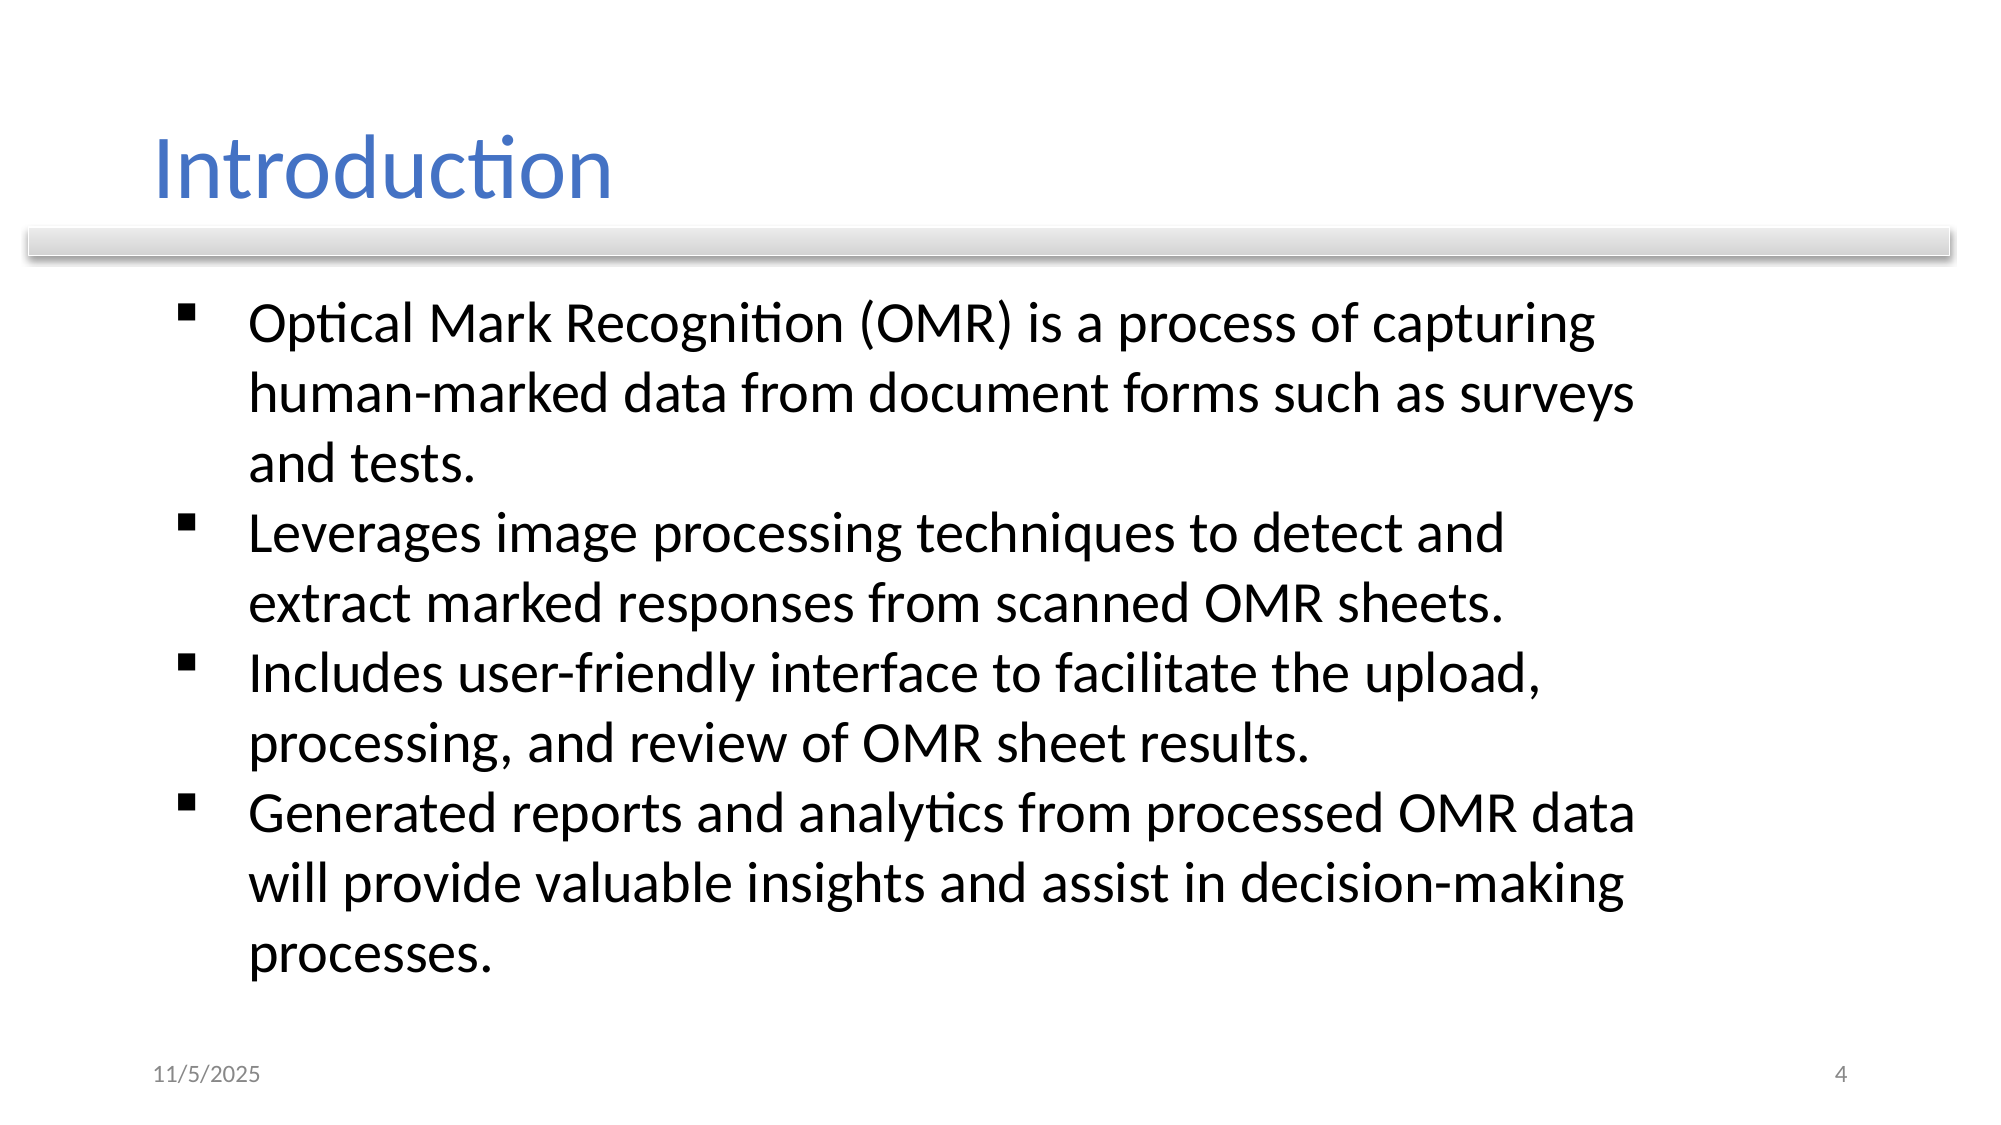

# Introduction

Optical Mark Recognition (OMR) is a process of capturing human-marked data from document forms such as surveys and tests.
Leverages image processing techniques to detect and extract marked responses from scanned OMR sheets.
Includes user-friendly interface to facilitate the upload, processing, and review of OMR sheet results.
Generated reports and analytics from processed OMR data will provide valuable insights and assist in decision-making processes.
11/5/2025
4